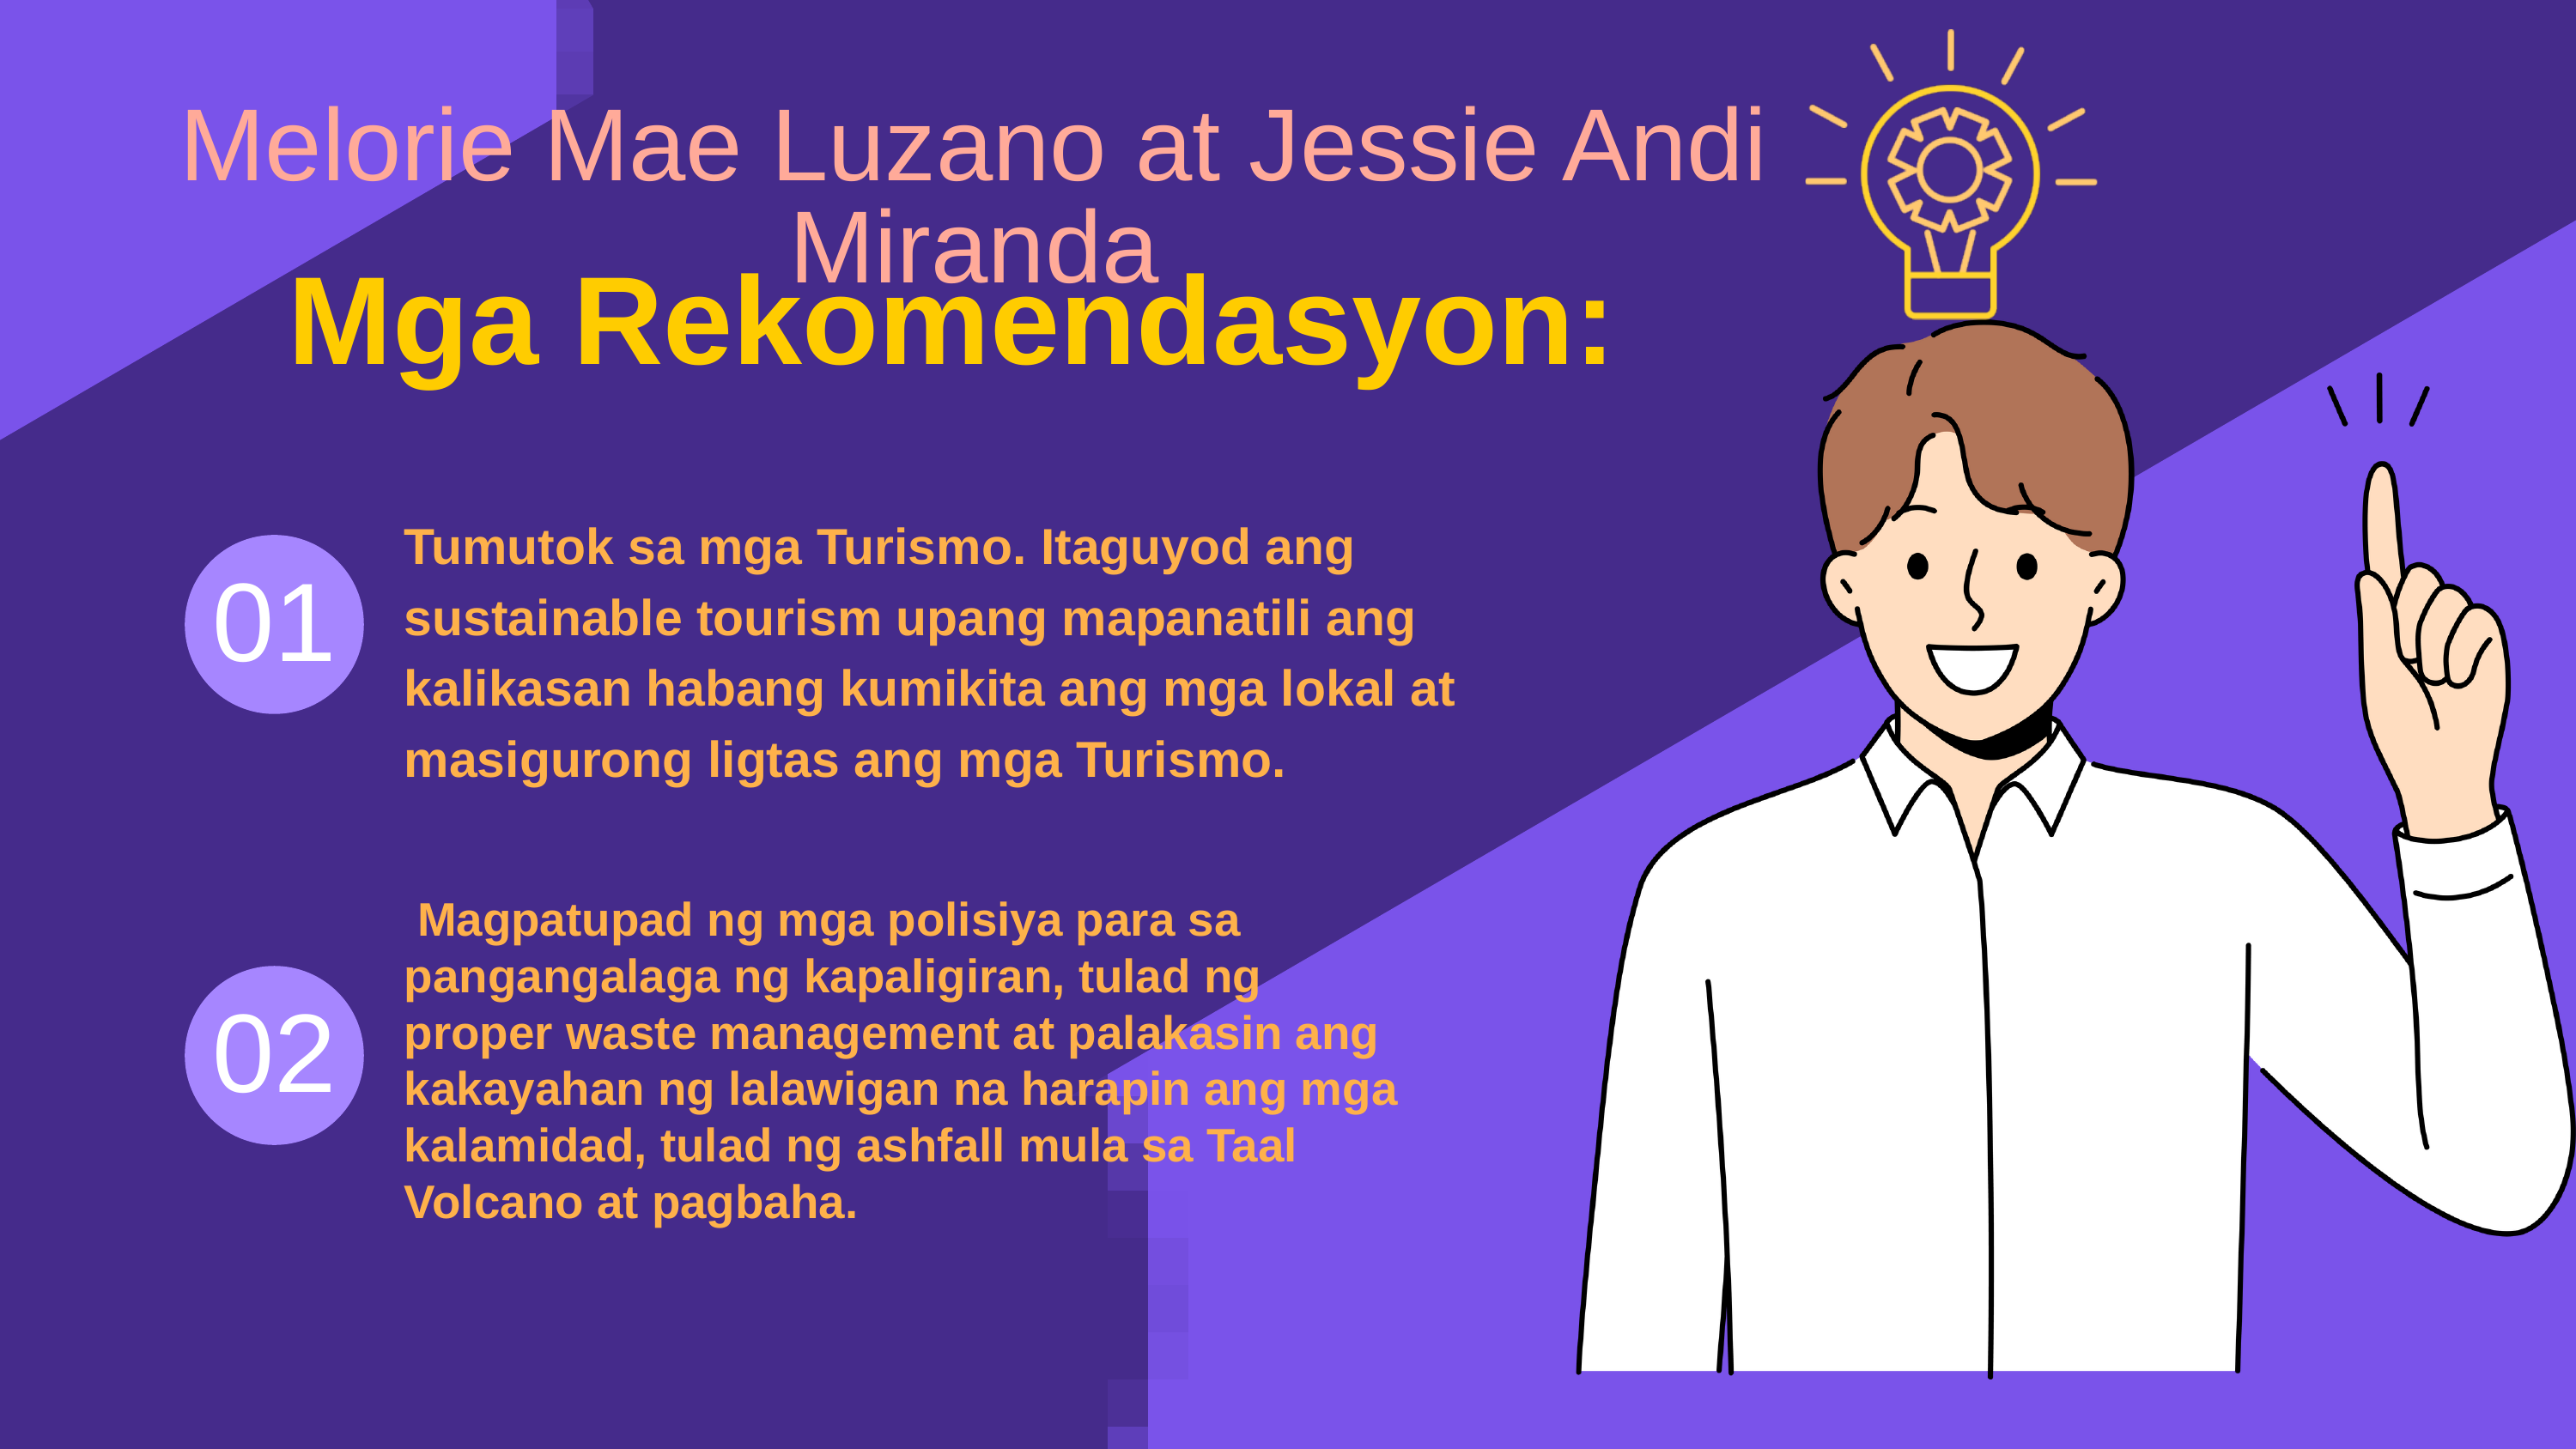

Melorie Mae Luzano at Jessie Andi Miranda
Mga Rekomendasyon:

Tumutok sa mga Turismo. Itaguyod ang
sustainable tourism upang mapanatili ang
kalikasan habang kumikita ang mga lokal at
masigurong ligtas ang mga Turismo.

01
 Magpatupad ng mga polisiya para sa
pangangalaga ng kapaligiran, tulad ng
proper waste management at palakasin ang
kakayahan ng lalawigan na harapin ang mga
kalamidad, tulad ng ashfall mula sa Taal
Volcano at pagbaha.

02